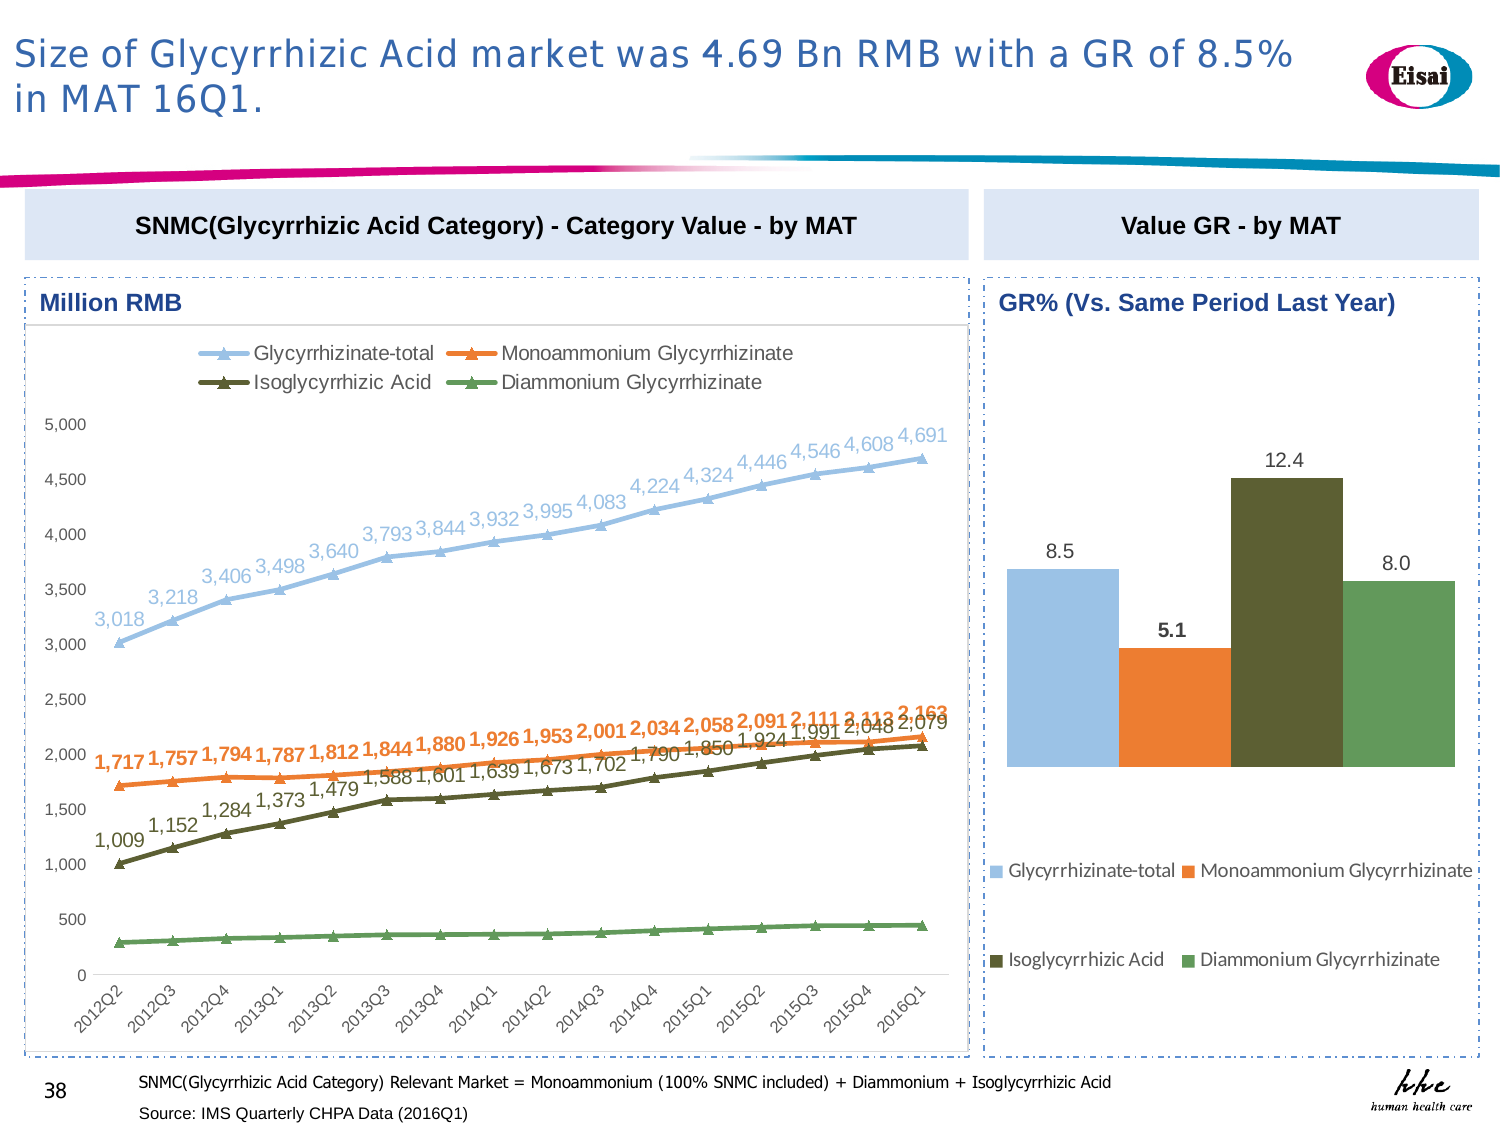

Size of Glycyrrhizic Acid market was 4.69 Bn RMB with a GR of 8.5% in MAT 16Q1.
SNMC(Glycyrrhizic Acid Category) - Category Value - by MAT
Value GR - by MAT

Million RMB
GR% (Vs. Same Period Last Year)

### Chart

| Category | Glycyrrhizinate-total | Monoammonium Glycyrrhizinate | Isoglycyrrhizic Acid | Diammonium Glycyrrhizinate |
|---|---|---|---|---|
| 2012Q2 | 3017.7388 | 1717.4614 | 1008.5634 | 291.714 |
| 2012Q3 | 3217.6214 | 1756.7555 | 1152.052 | 308.8139 |
| 2012Q4 | 3405.946 | 1793.6399 | 1283.5838 | 328.7223 |
| 2013Q1 | 3497.8036 | 1786.854 | 1373.2321 | 337.7176 |
| 2013Q2 | 3640.4116 | 1811.5411 | 1478.5192 | 350.3514 |
| 2013Q3 | 3793.2668 | 1843.508 | 1587.6342 | 362.1246 |
| 2013Q4 | 3844.2751 | 1879.9556 | 1600.7518 | 363.5677 |
| 2014Q1 | 3931.8656 | 1926.3433 | 1638.7251 | 366.7972 |
| 2014Q2 | 3995.4851 | 1952.9248 | 1673.0164 | 369.5439 |
| 2014Q3 | 4083.2913 | 2001.0176 | 1702.262 | 380.0117 |
| 2014Q4 | 4223.8963 | 2034.0794 | 1789.5905 | 400.2264 |
| 2015Q1 | 4323.5476 | 2057.7594 | 1849.6997 | 416.0885 |
| 2015Q2 | 4445.6175 | 2090.596 | 1923.6691 | 431.3525 |
| 2015Q3 | 4546.3705 | 2110.6668 | 1990.8389 | 444.8647 |
| 2015Q4 | 4607.905 | 2113.4763 | 2048.4025 | 446.0263 |
| 2016Q1 | 4690.8793 | 2162.6343 | 2078.8196 | 449.4254 |

### Chart

| Category |  |  |  |  |
|---|---|---|---|---|
SNMC(Glycyrrhizic Acid Category) Relevant Market = Monoammonium (100% SNMC included) + Diammonium + Isoglycyrrhizic Acid
38
Source: IMS Quarterly CHPA Data (2016Q1)